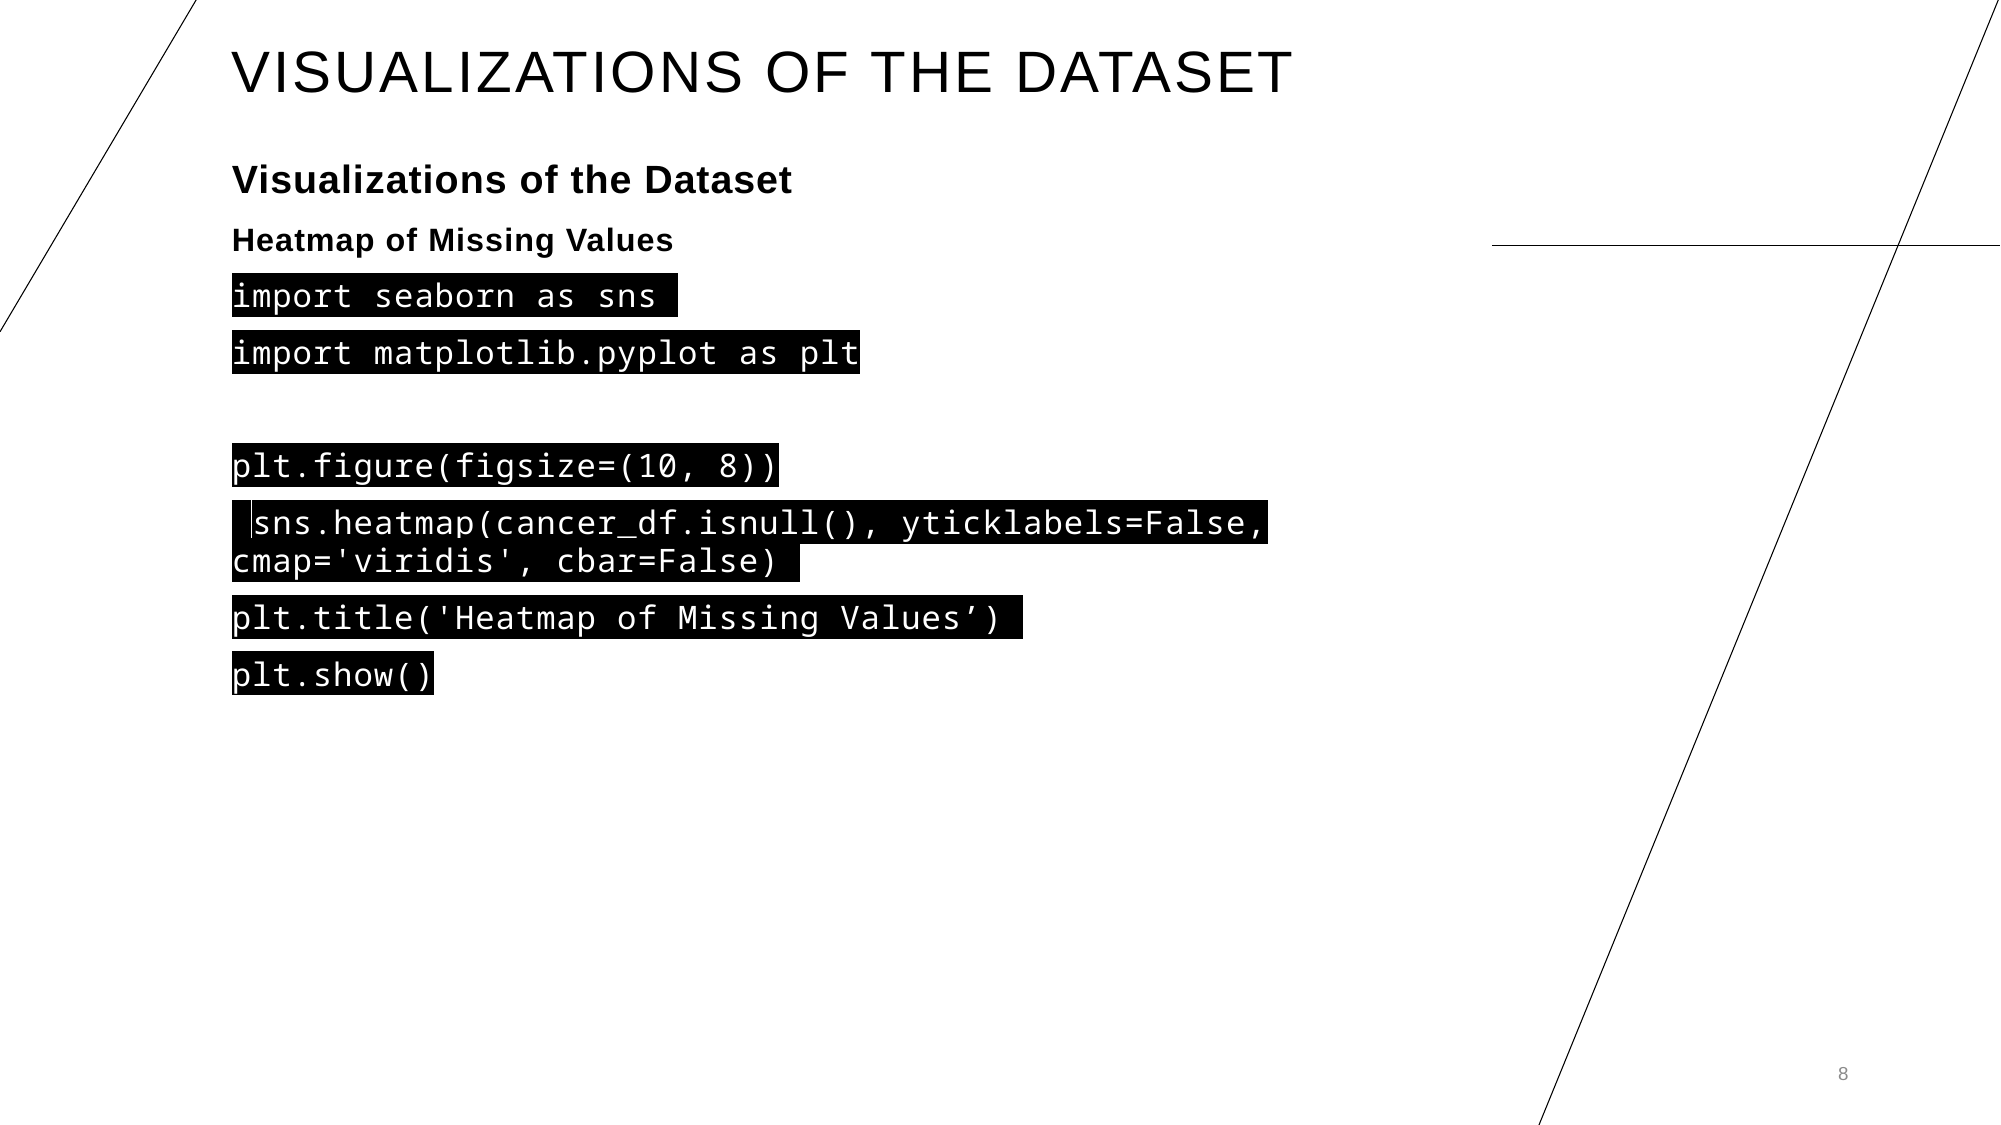

# Visualizations of the Dataset
Visualizations of the Dataset
Heatmap of Missing Values
import seaborn as sns
import matplotlib.pyplot as plt

plt.figure(figsize=(10, 8))
 sns.heatmap(cancer_df.isnull(), yticklabels=False, cmap='viridis', cbar=False)
plt.title('Heatmap of Missing Values’)
plt.show()
8